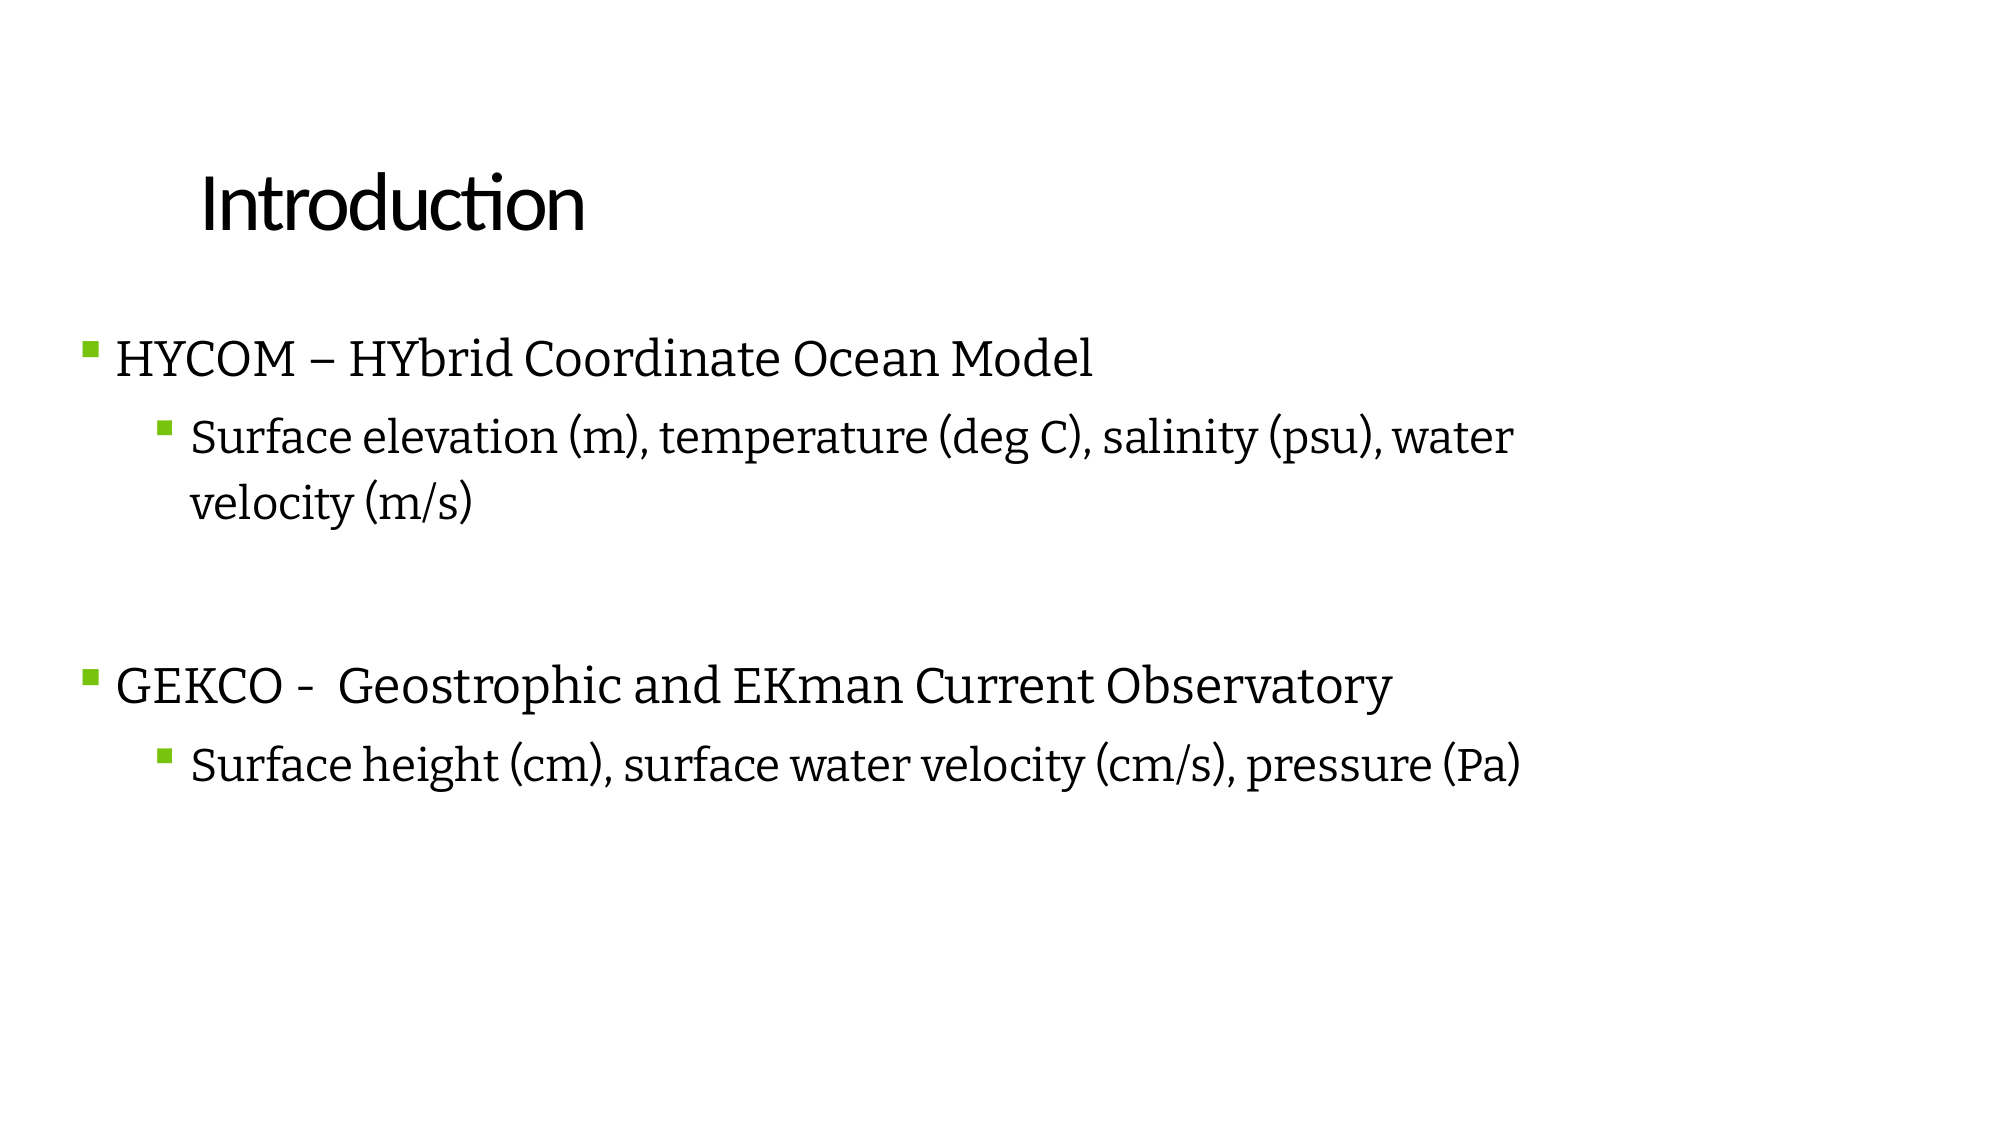

# Introduction
HYCOM – HYbrid Coordinate Ocean Model
Surface elevation (m), temperature (deg C), salinity (psu), water velocity (m/s)

GEKCO -  Geostrophic and EKman Current Observatory
Surface height (cm), surface water velocity (cm/s), pressure (Pa)